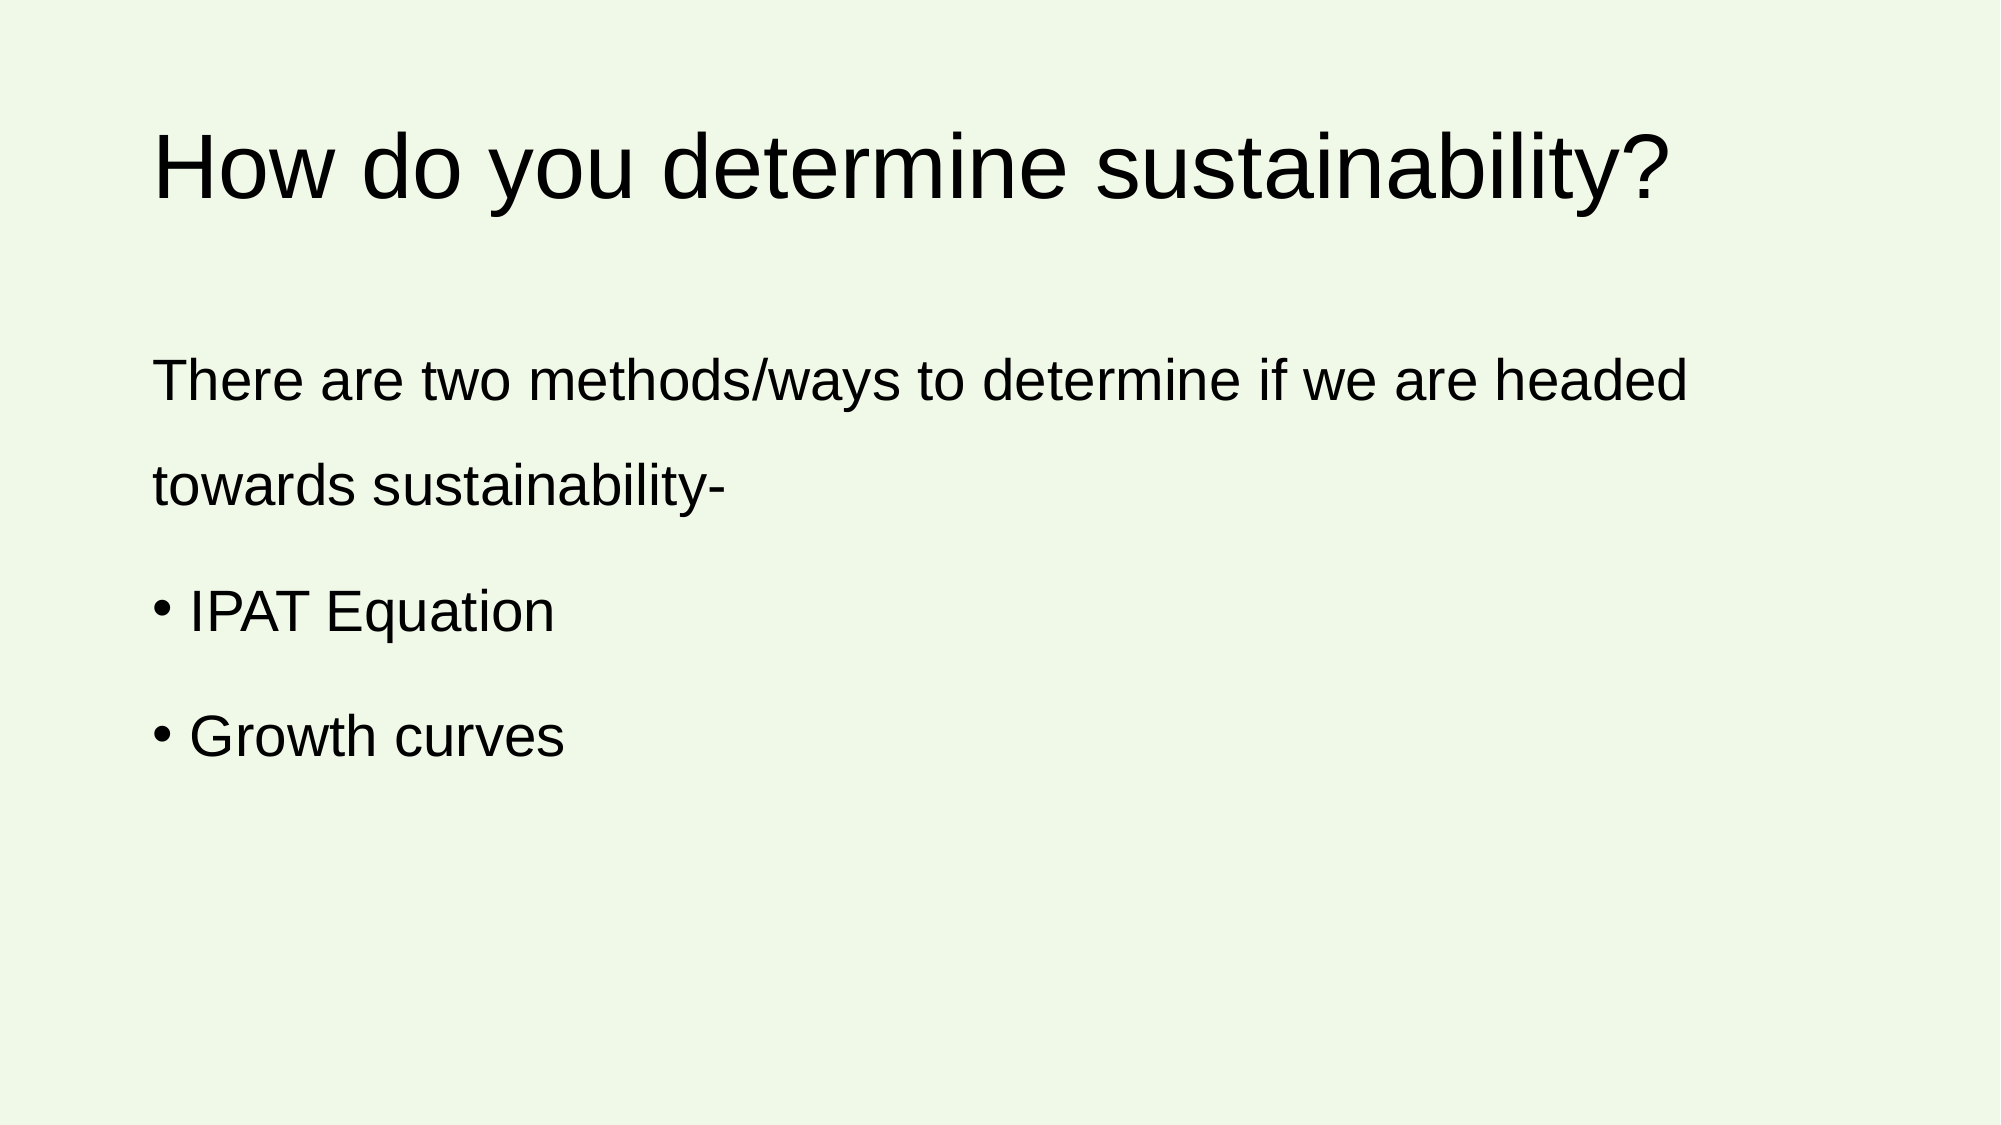

# How do you determine sustainability?
There are two methods/ways to determine if we are headed towards sustainability-
IPAT Equation
Growth curves